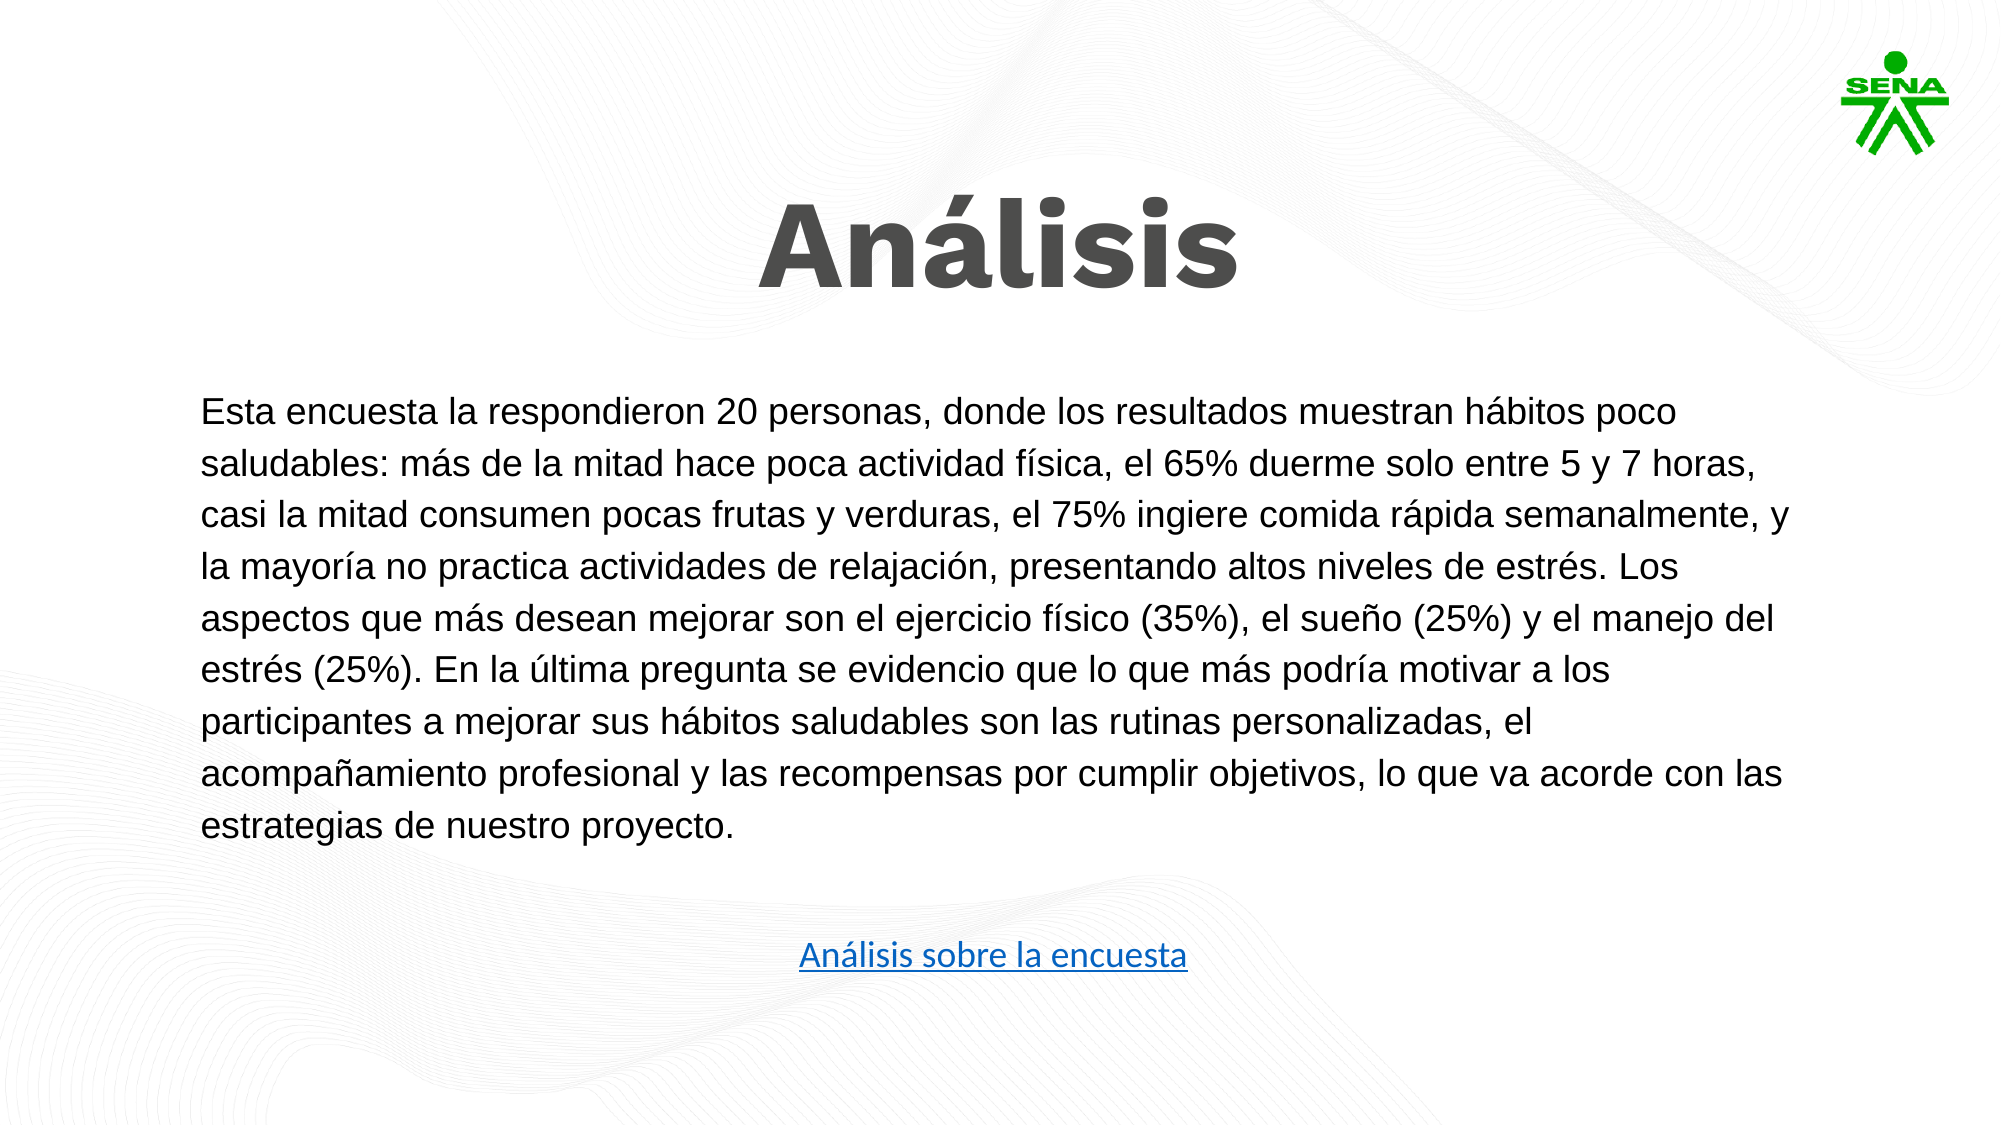

Análisis
Esta encuesta la respondieron 20 personas, donde los resultados muestran hábitos poco saludables: más de la mitad hace poca actividad física, el 65% duerme solo entre 5 y 7 horas, casi la mitad consumen pocas frutas y verduras, el 75% ingiere comida rápida semanalmente, y la mayoría no practica actividades de relajación, presentando altos niveles de estrés. Los aspectos que más desean mejorar son el ejercicio físico (35%), el sueño (25%) y el manejo del estrés (25%). En la última pregunta se evidencio que lo que más podría motivar a los participantes a mejorar sus hábitos saludables son las rutinas personalizadas, el acompañamiento profesional y las recompensas por cumplir objetivos, lo que va acorde con las estrategias de nuestro proyecto.
Análisis sobre la encuesta